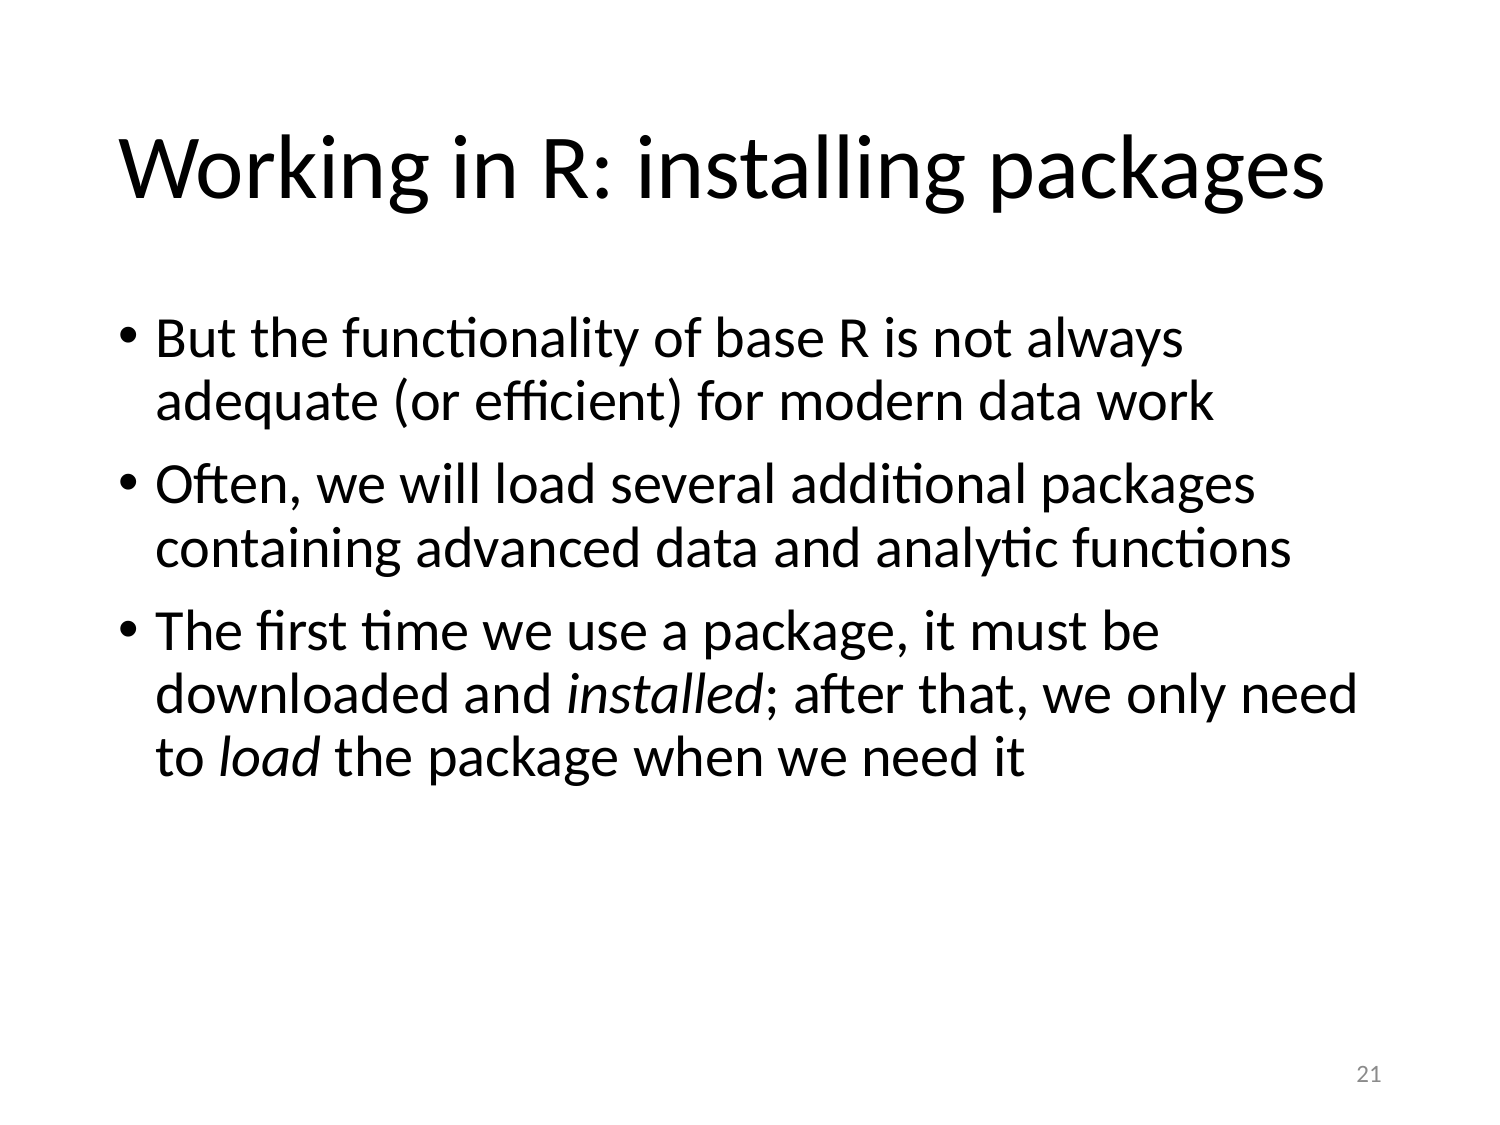

# Working in R: installing packages
But the functionality of base R is not always adequate (or efficient) for modern data work
Often, we will load several additional packages containing advanced data and analytic functions
The first time we use a package, it must be downloaded and installed; after that, we only need to load the package when we need it
21